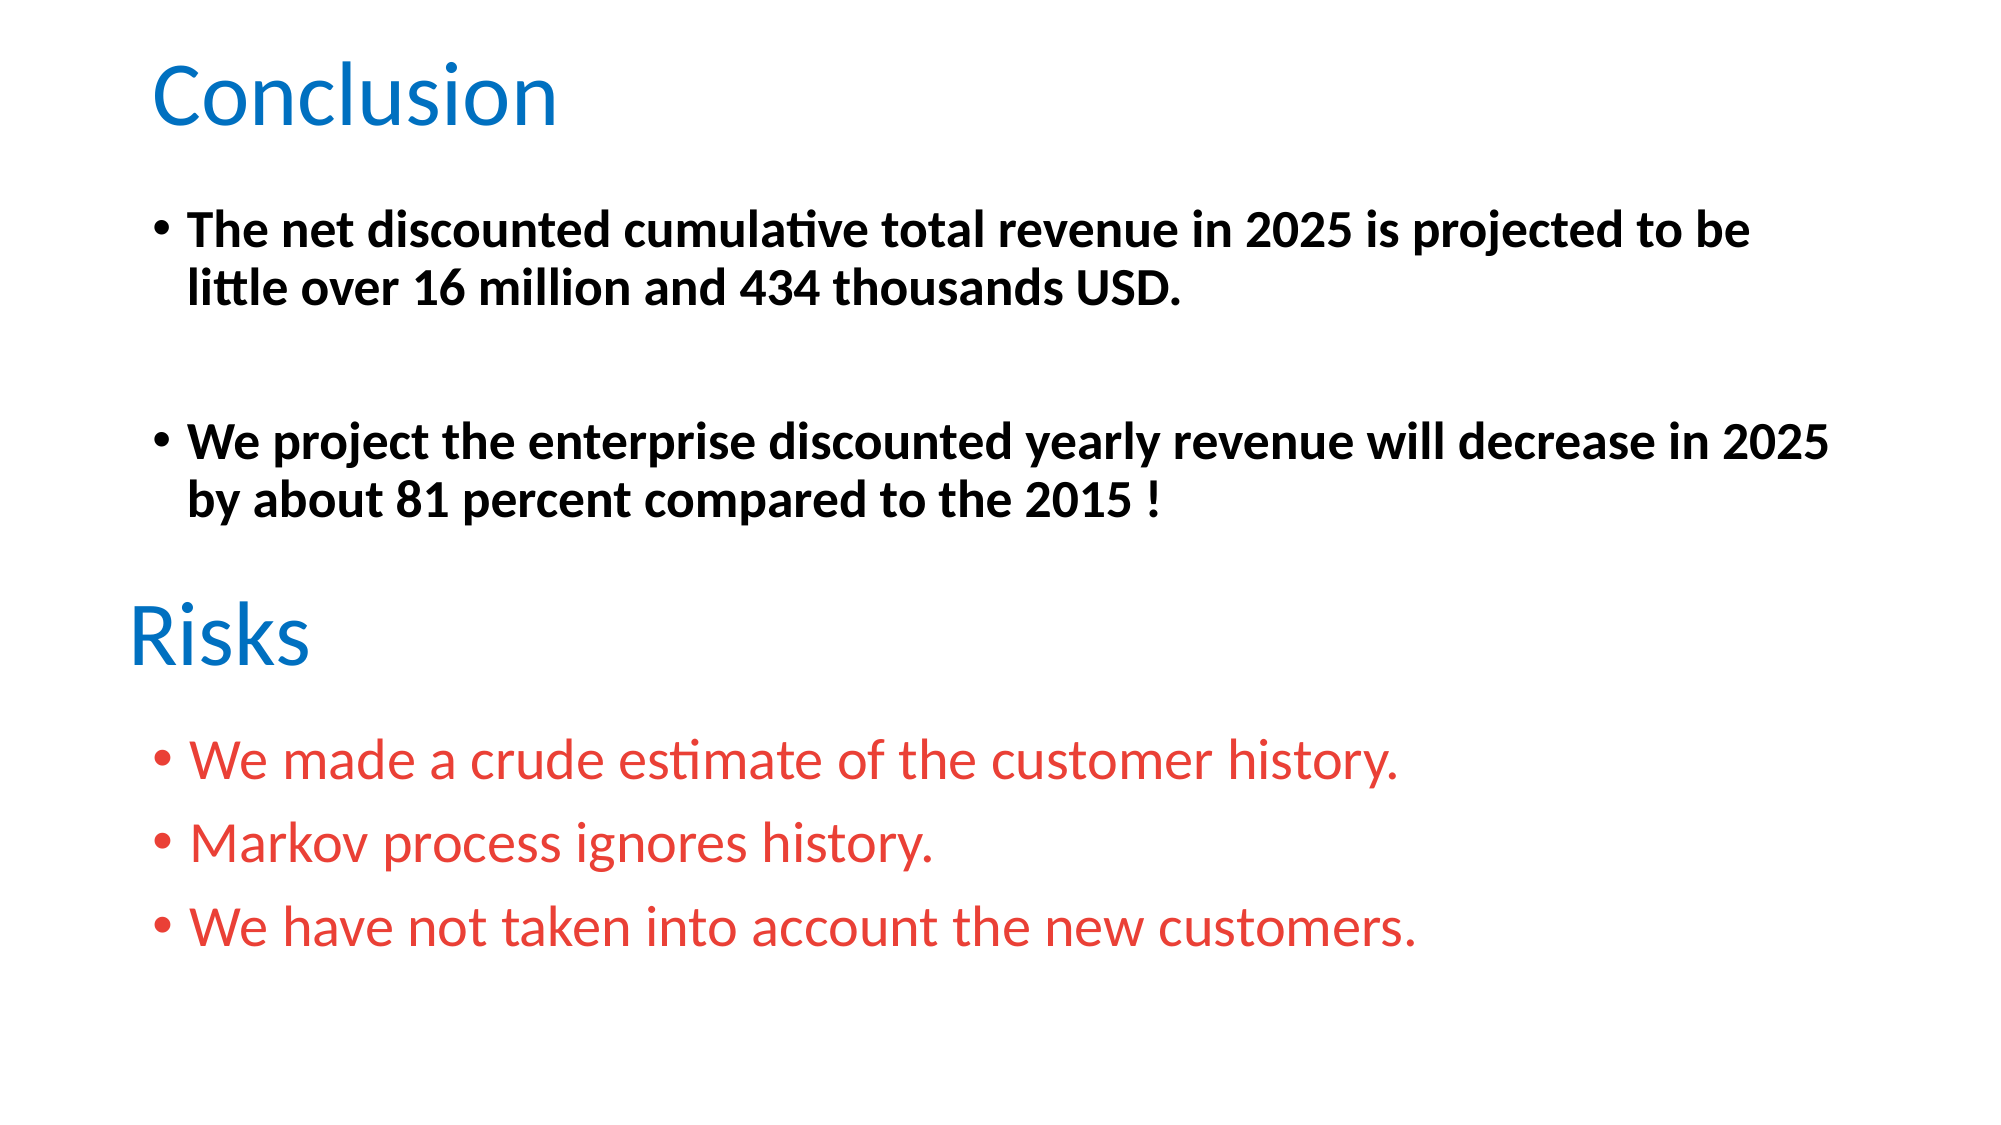

# Conclusion
The net discounted cumulative total revenue in 2025 is projected to be little over 16 million and 434 thousands USD.

We project the enterprise discounted yearly revenue will decrease in 2025 by about 81 percent compared to the 2015 !
Risks
We made a crude estimate of the customer history.
Markov process ignores history.
We have not taken into account the new customers.